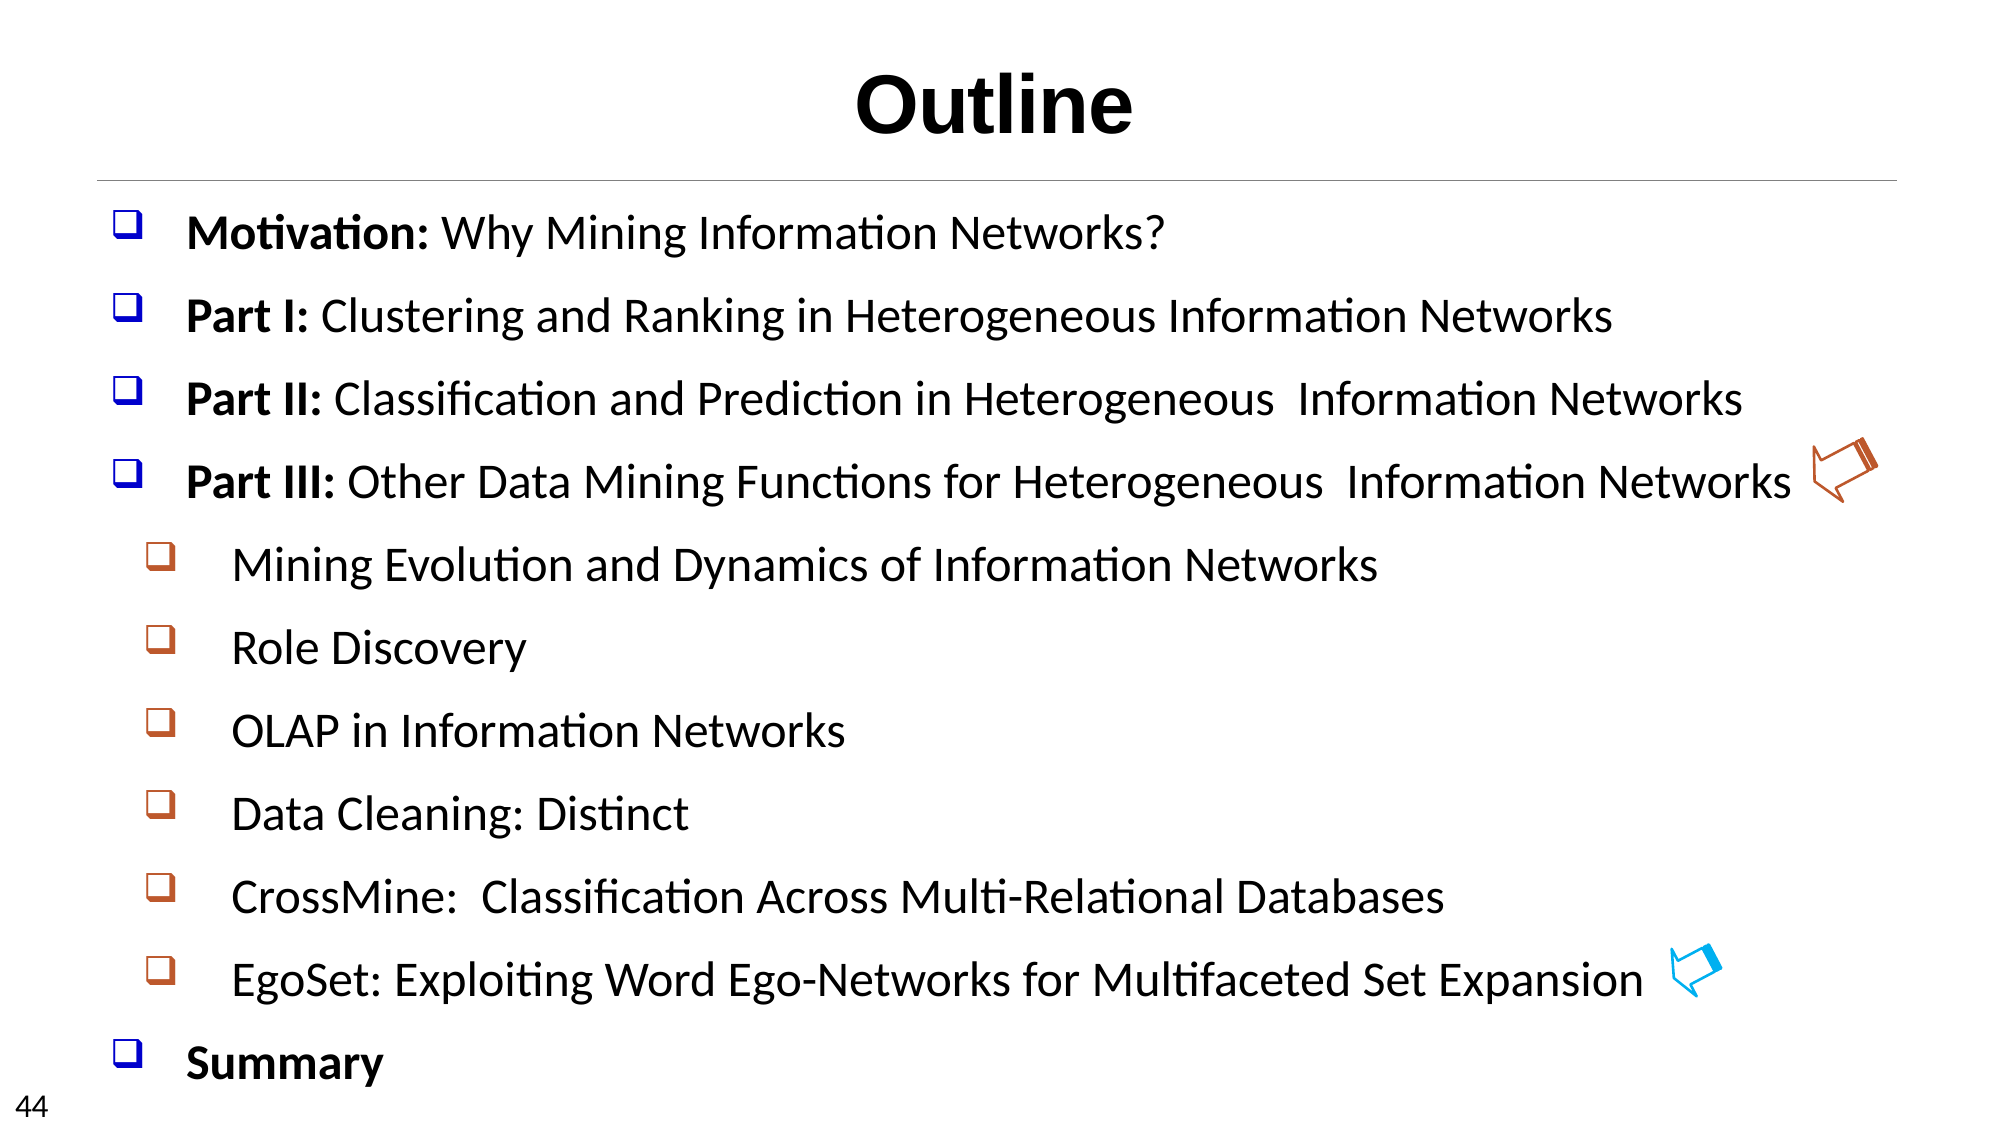

# Outline

Motivation: Why Mining Information Networks?
Part I: Clustering and Ranking in Heterogeneous Information Networks
Part II: Classification and Prediction in Heterogeneous  Information Networks
Part III: Other Data Mining Functions for Heterogeneous  Information Networks
Mining Evolution and Dynamics of Information Networks
Role Discovery
OLAP in Information Networks
Data Cleaning: Distinct
CrossMine:  Classification Across Multi-Relational Databases
EgoSet: Exploiting Word Ego-Networks for Multifaceted Set Expansion
Summary